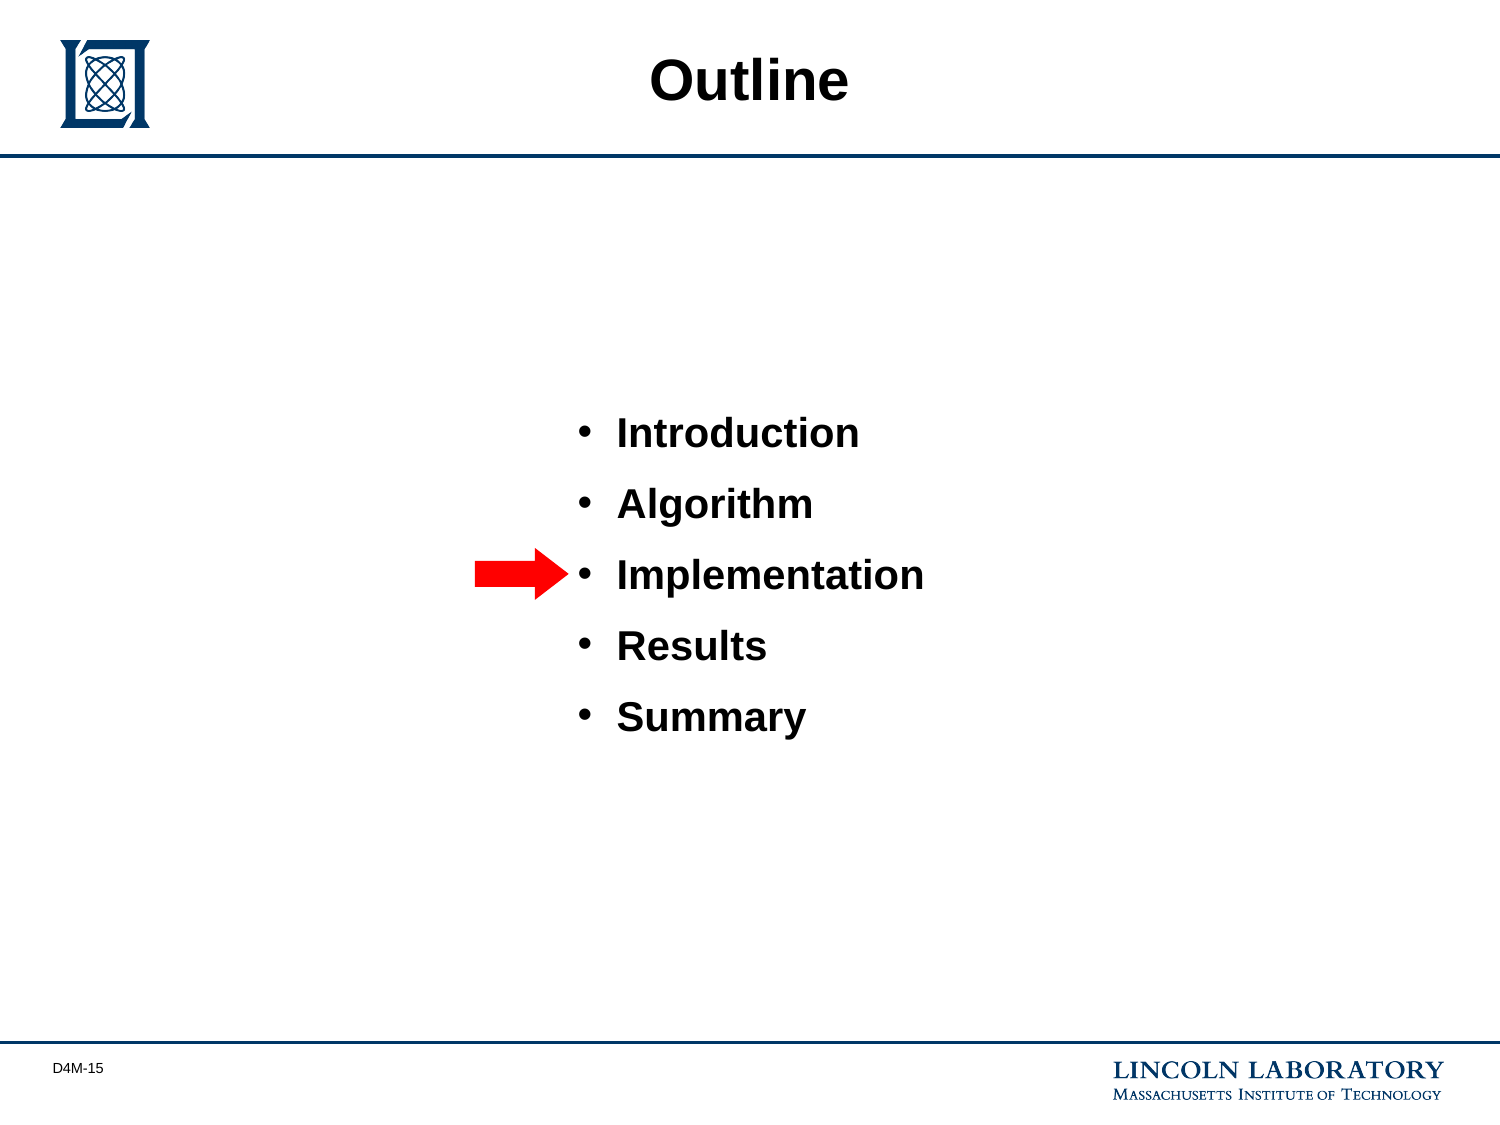

# Outline
Introduction
Algorithm
Implementation
Results
Summary